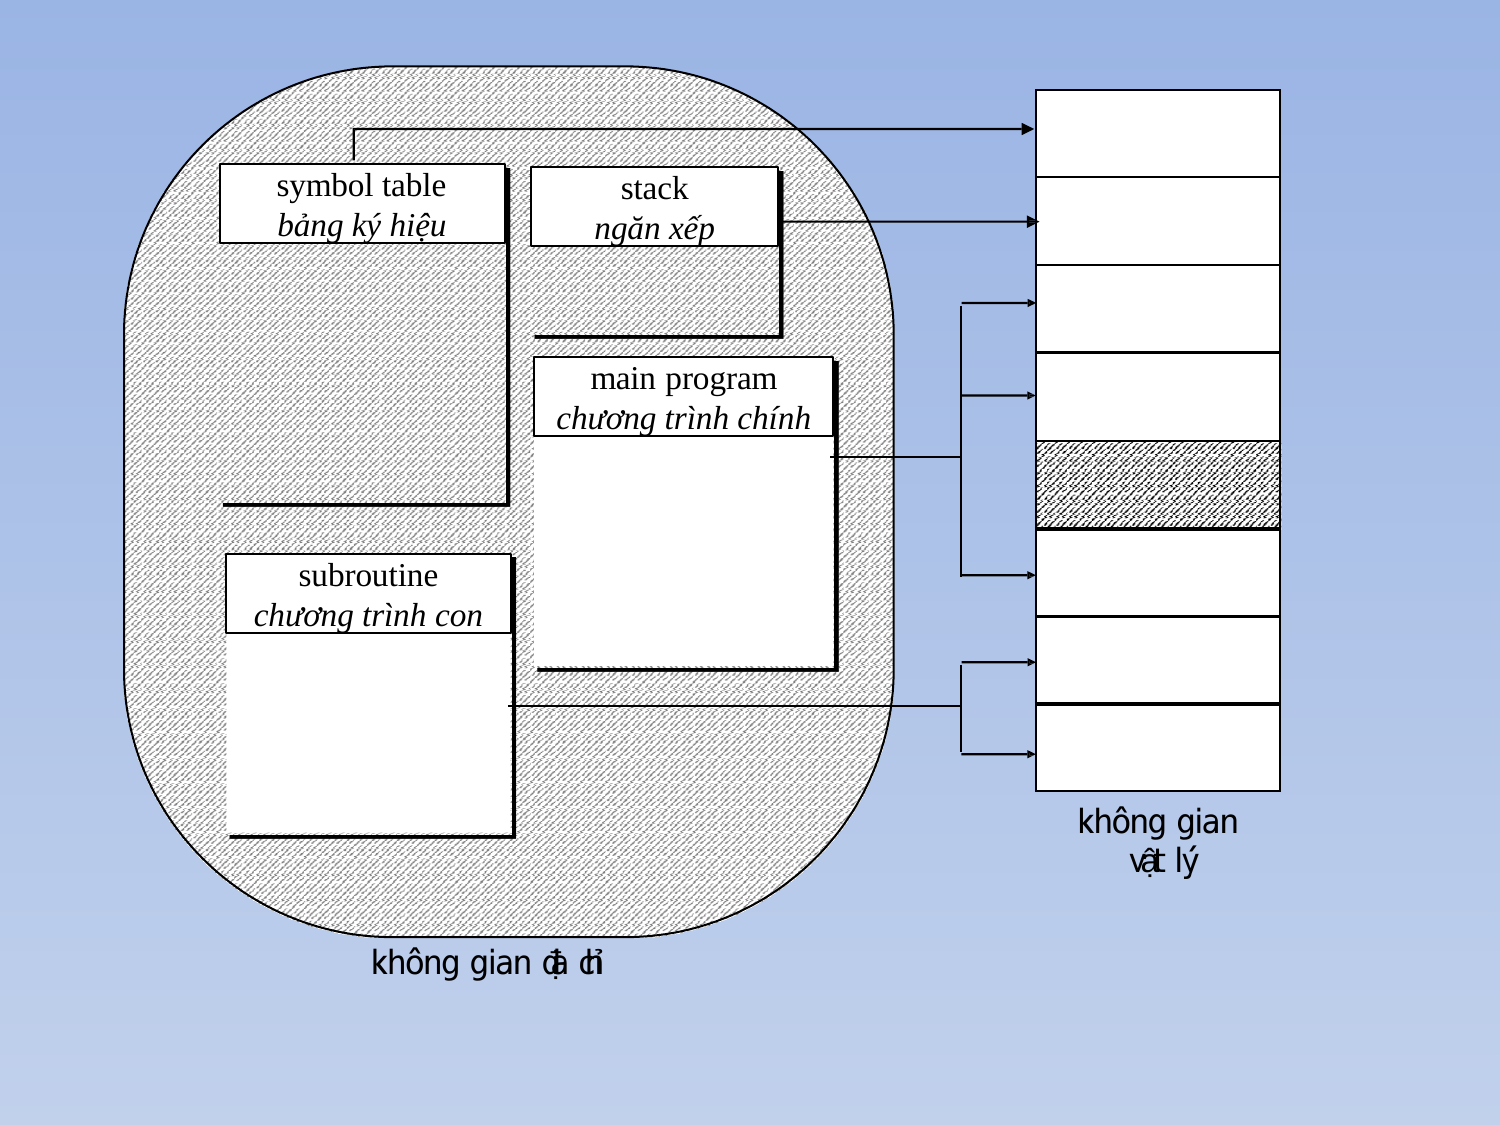

|  |
| --- |
|  |
|  |
|  |
|  |
|  |
|  |
|  |

symbol table
bảng ký hiệu
stack
ngăn xếp

main program
chương trình chính

subroutine
chương trình con

không gian  vật lý
không gian địa chỉ